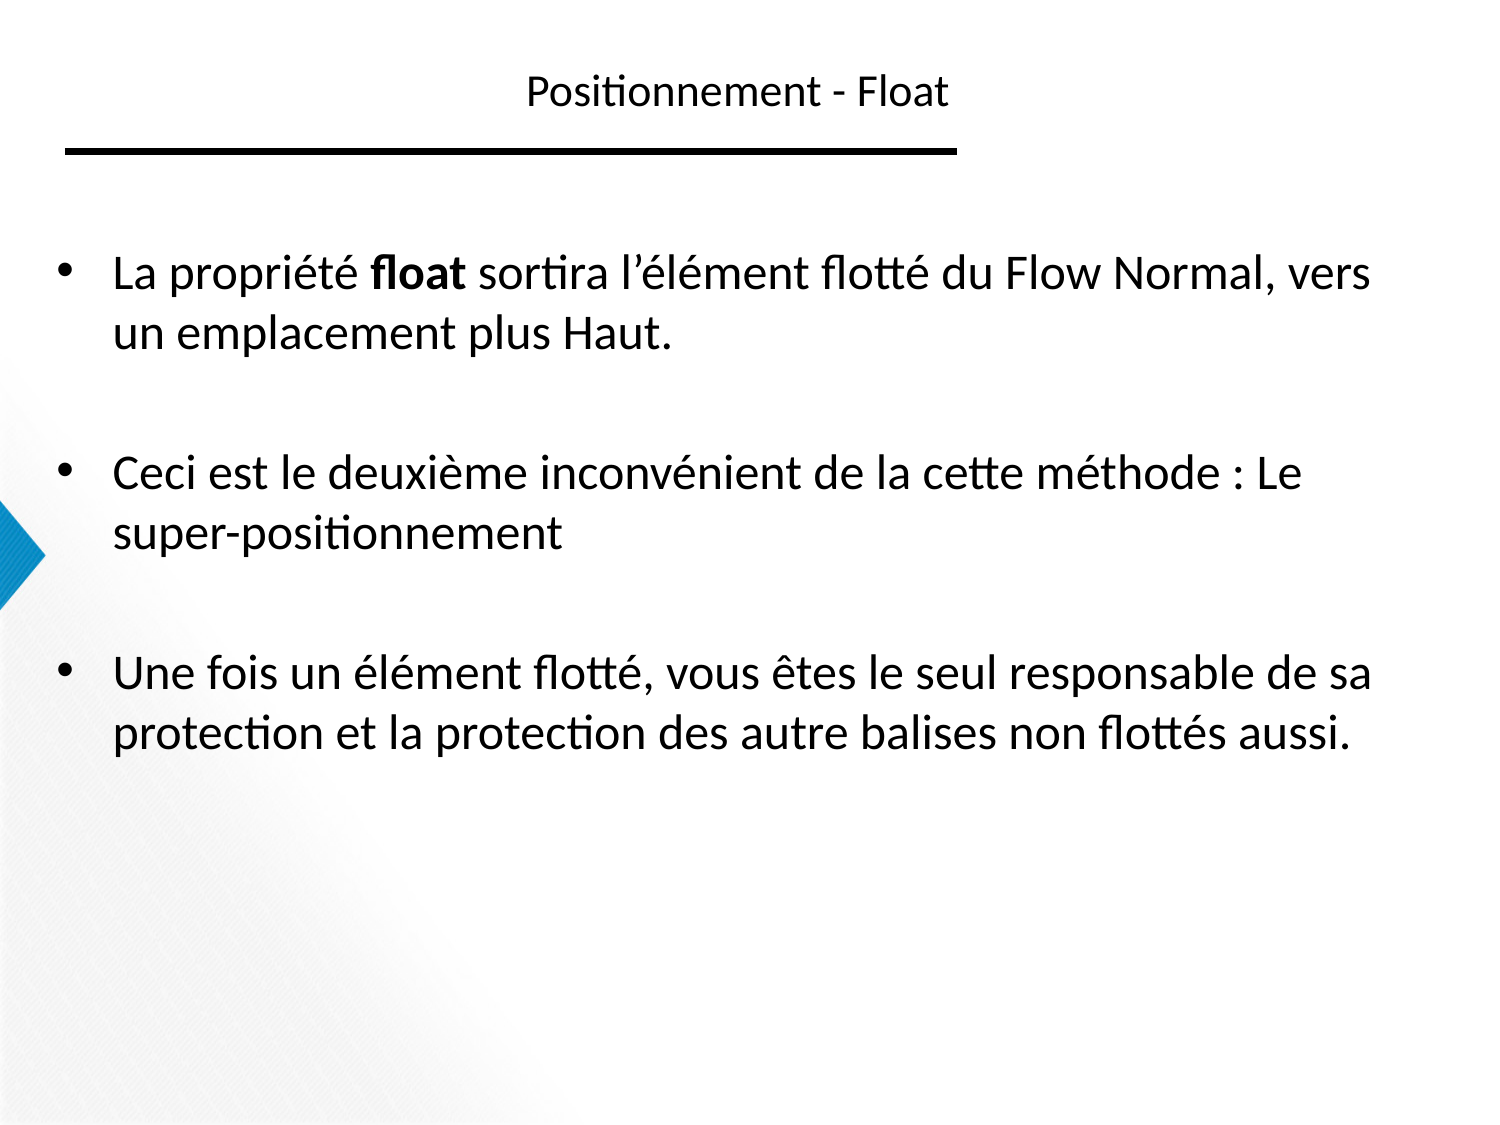

# Positionnement - Float
La propriété float sortira l’élément flotté du Flow Normal, vers un emplacement plus Haut.

Ceci est le deuxième inconvénient de la cette méthode : Le super-positionnement

Une fois un élément flotté, vous êtes le seul responsable de sa protection et la protection des autre balises non flottés aussi.